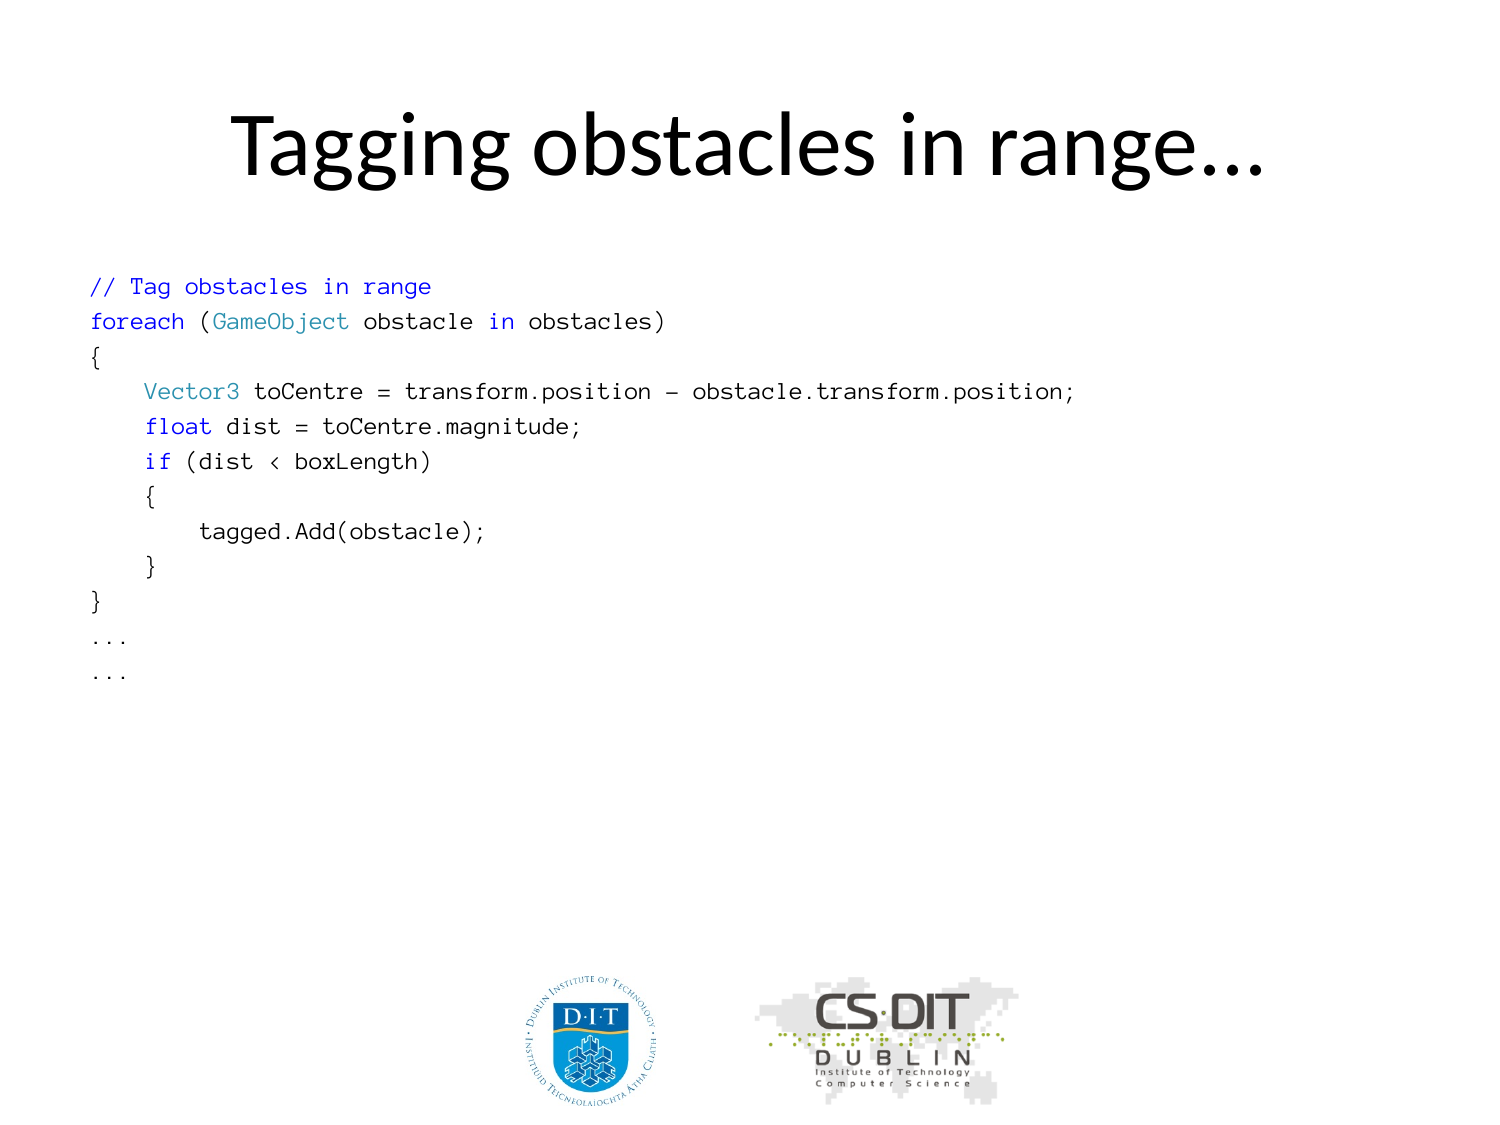

# Tagging obstacles in range...
// Tag obstacles in range
foreach (GameObject obstacle in obstacles)
{
    Vector3 toCentre = transform.position - obstacle.transform.position;
    float dist = toCentre.magnitude;
    if (dist < boxLength)
    {
        tagged.Add(obstacle);
    }
}
...
...